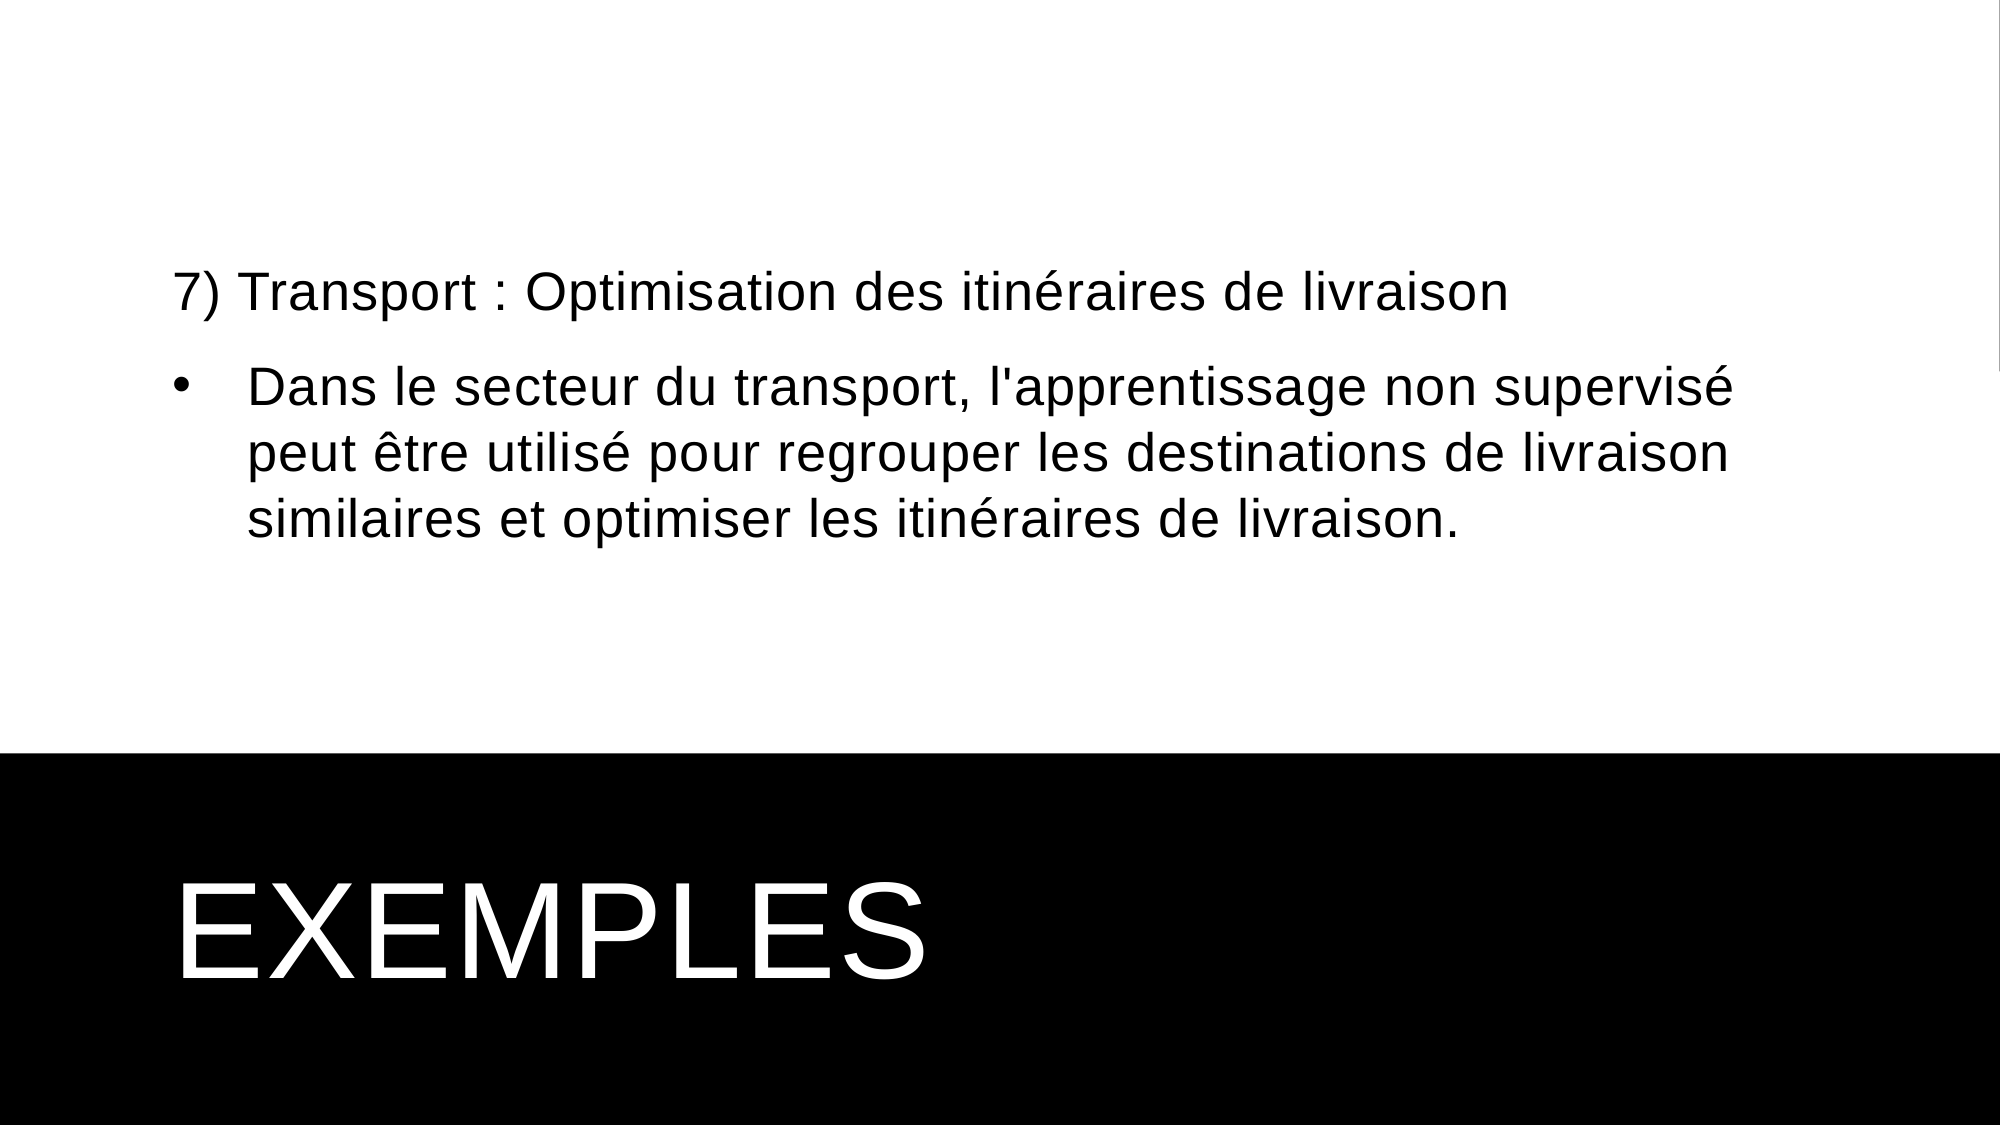

7) Transport : Optimisation des itinéraires de livraison
Dans le secteur du transport, l'apprentissage non supervisé peut être utilisé pour regrouper les destinations de livraison similaires et optimiser les itinéraires de livraison.

# exemples